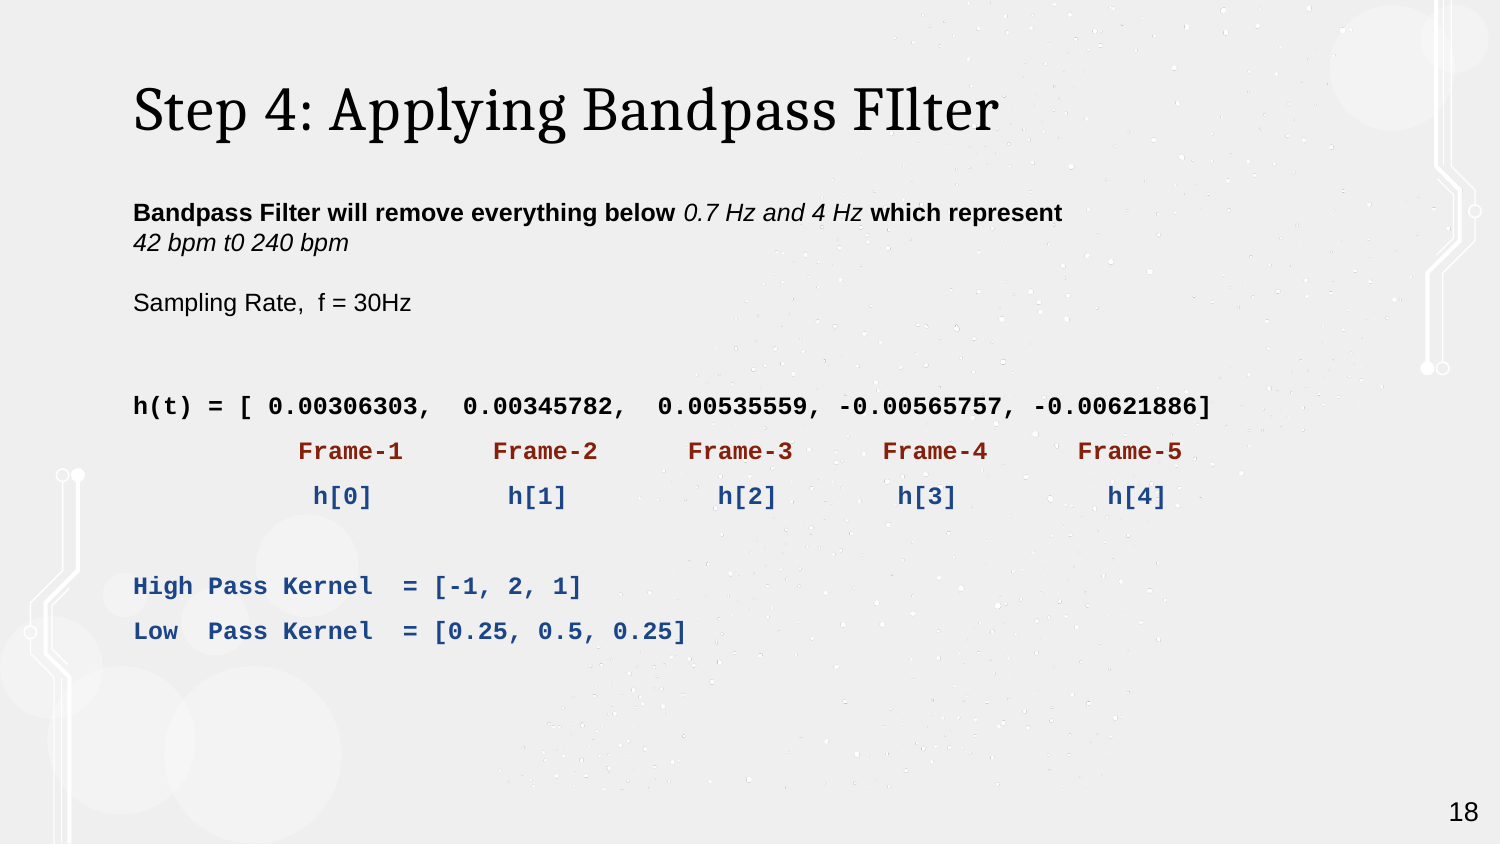

# Step 4: Applying Bandpass FIlter
Bandpass Filter will remove everything below 0.7 Hz and 4 Hz which represent 42 bpm t0 240 bpm

Sampling Rate,  f = 30Hz

h(t) = [ 0.00306303,  0.00345782,  0.00535559, -0.00565757, -0.00621886]
           Frame-1      Frame-2      Frame-3      Frame-4      Frame-5
            h[0]         h[1]          h[2]        h[3]          h[4]

High Pass Kernel  = [-1, 2, 1]
Low  Pass Kernel  = [0.25, 0.5, 0.25]

18